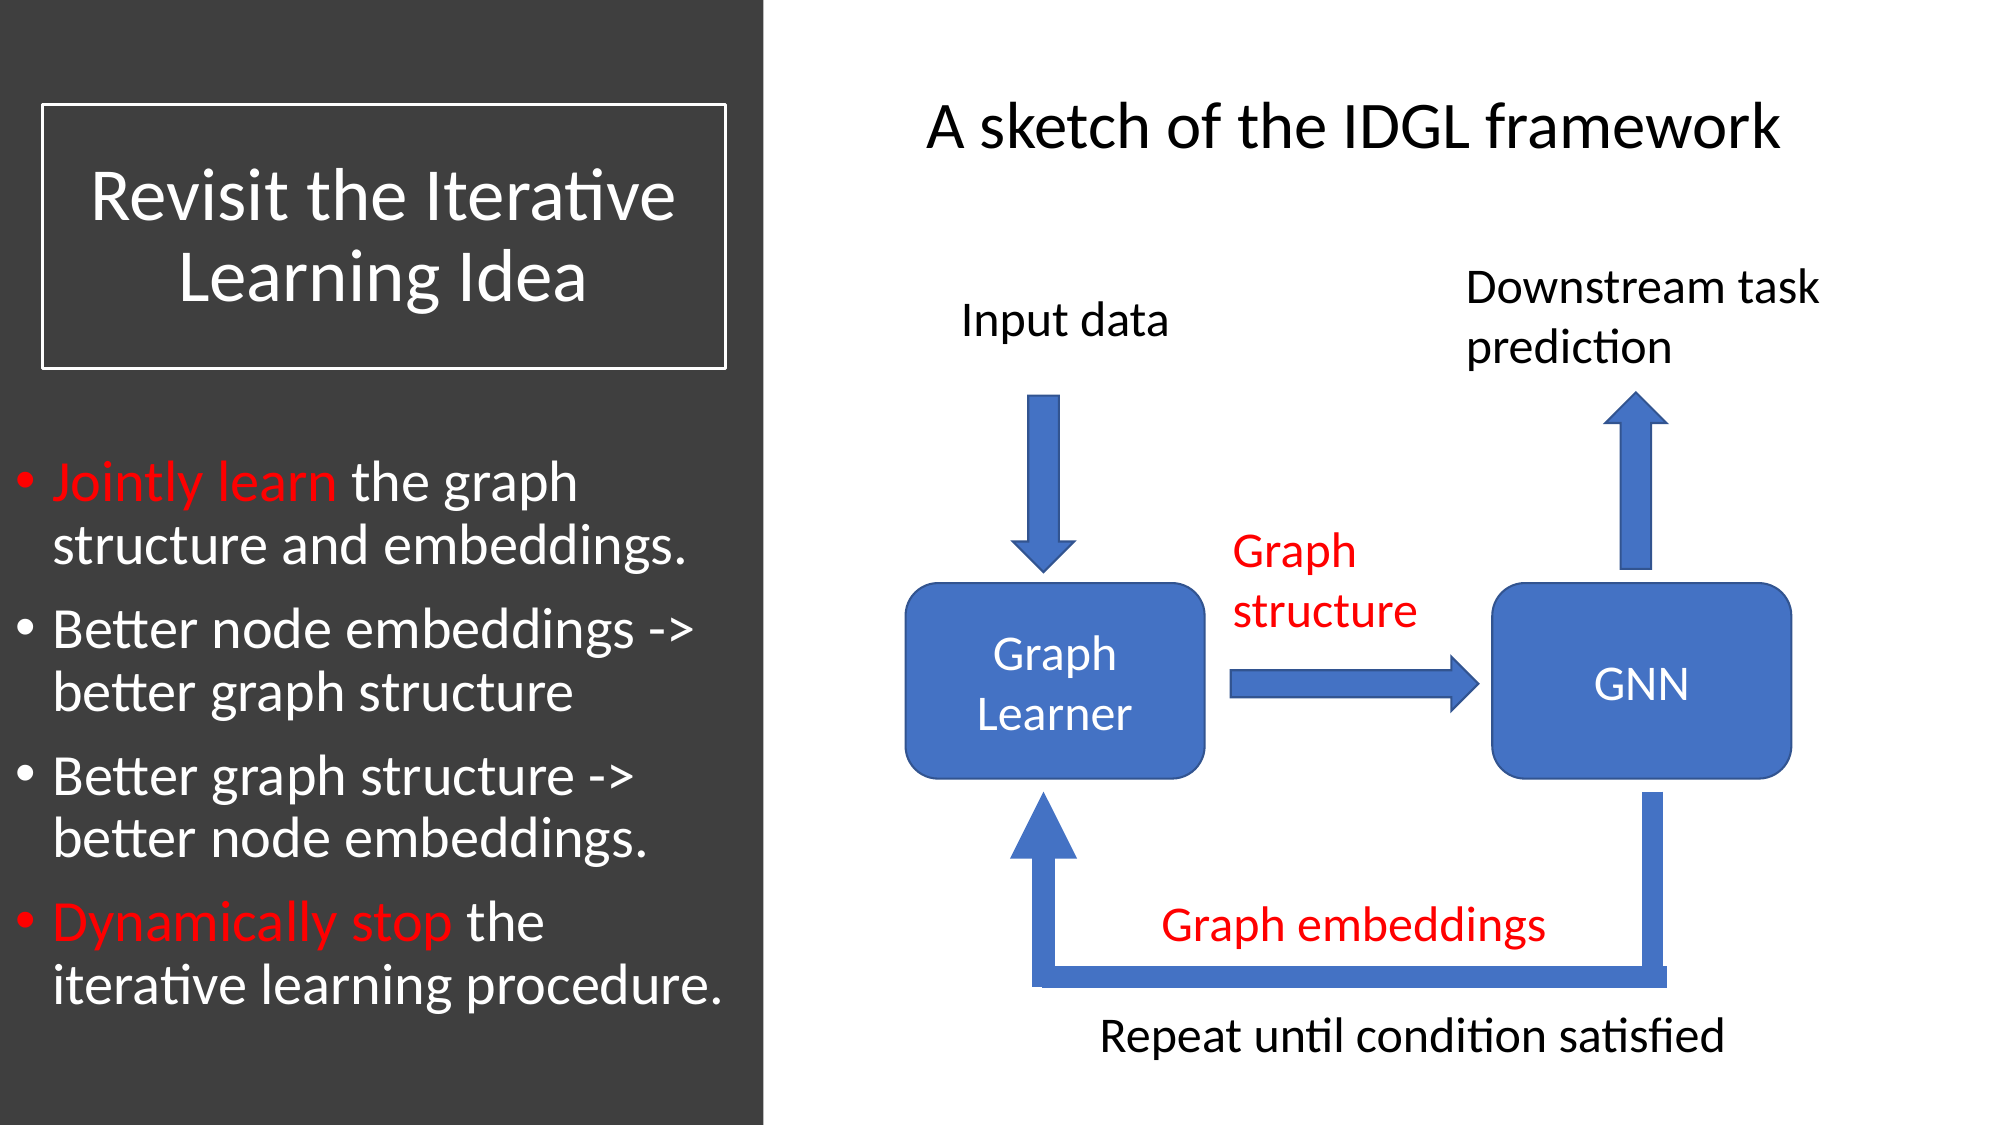

A sketch of the IDGL framework
# Revisit the Iterative Learning Idea
Downstream task prediction
Input data

Graph structure
Graph Learner
GNN

Graph embeddings
Repeat until condition satisfied
Jointly learn the graph structure and embeddings.
Better node embeddings -> better graph structure
Better graph structure -> better node embeddings.
Dynamically stop the iterative learning procedure.